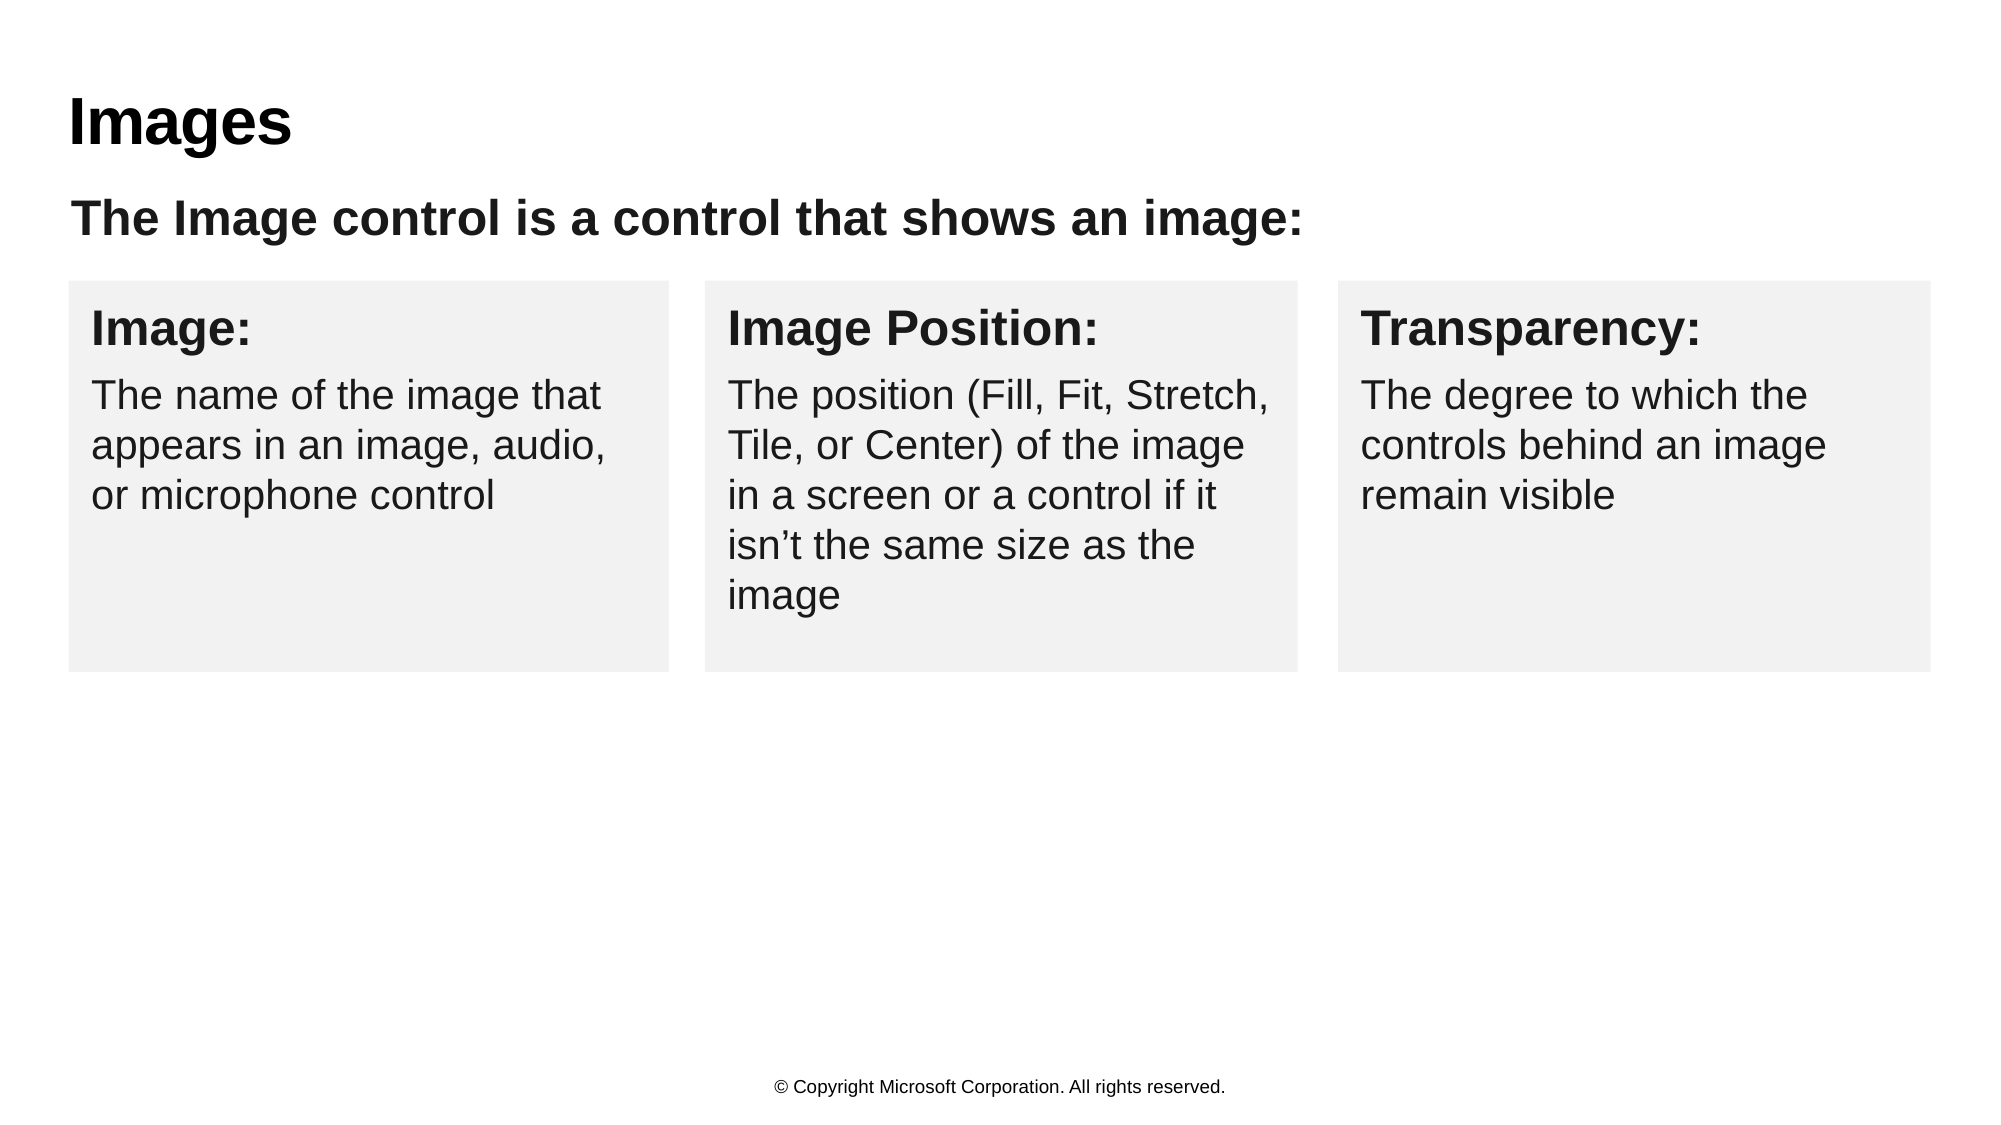

# Images
The Image control is a control that shows an image:
Image:
The name of the image that appears in an image, audio, or microphone control
Image Position:
The position (Fill, Fit, Stretch, Tile, or Center) of the image in a screen or a control if it isn’t the same size as the image
Transparency:
The degree to which the controls behind an image remain visible